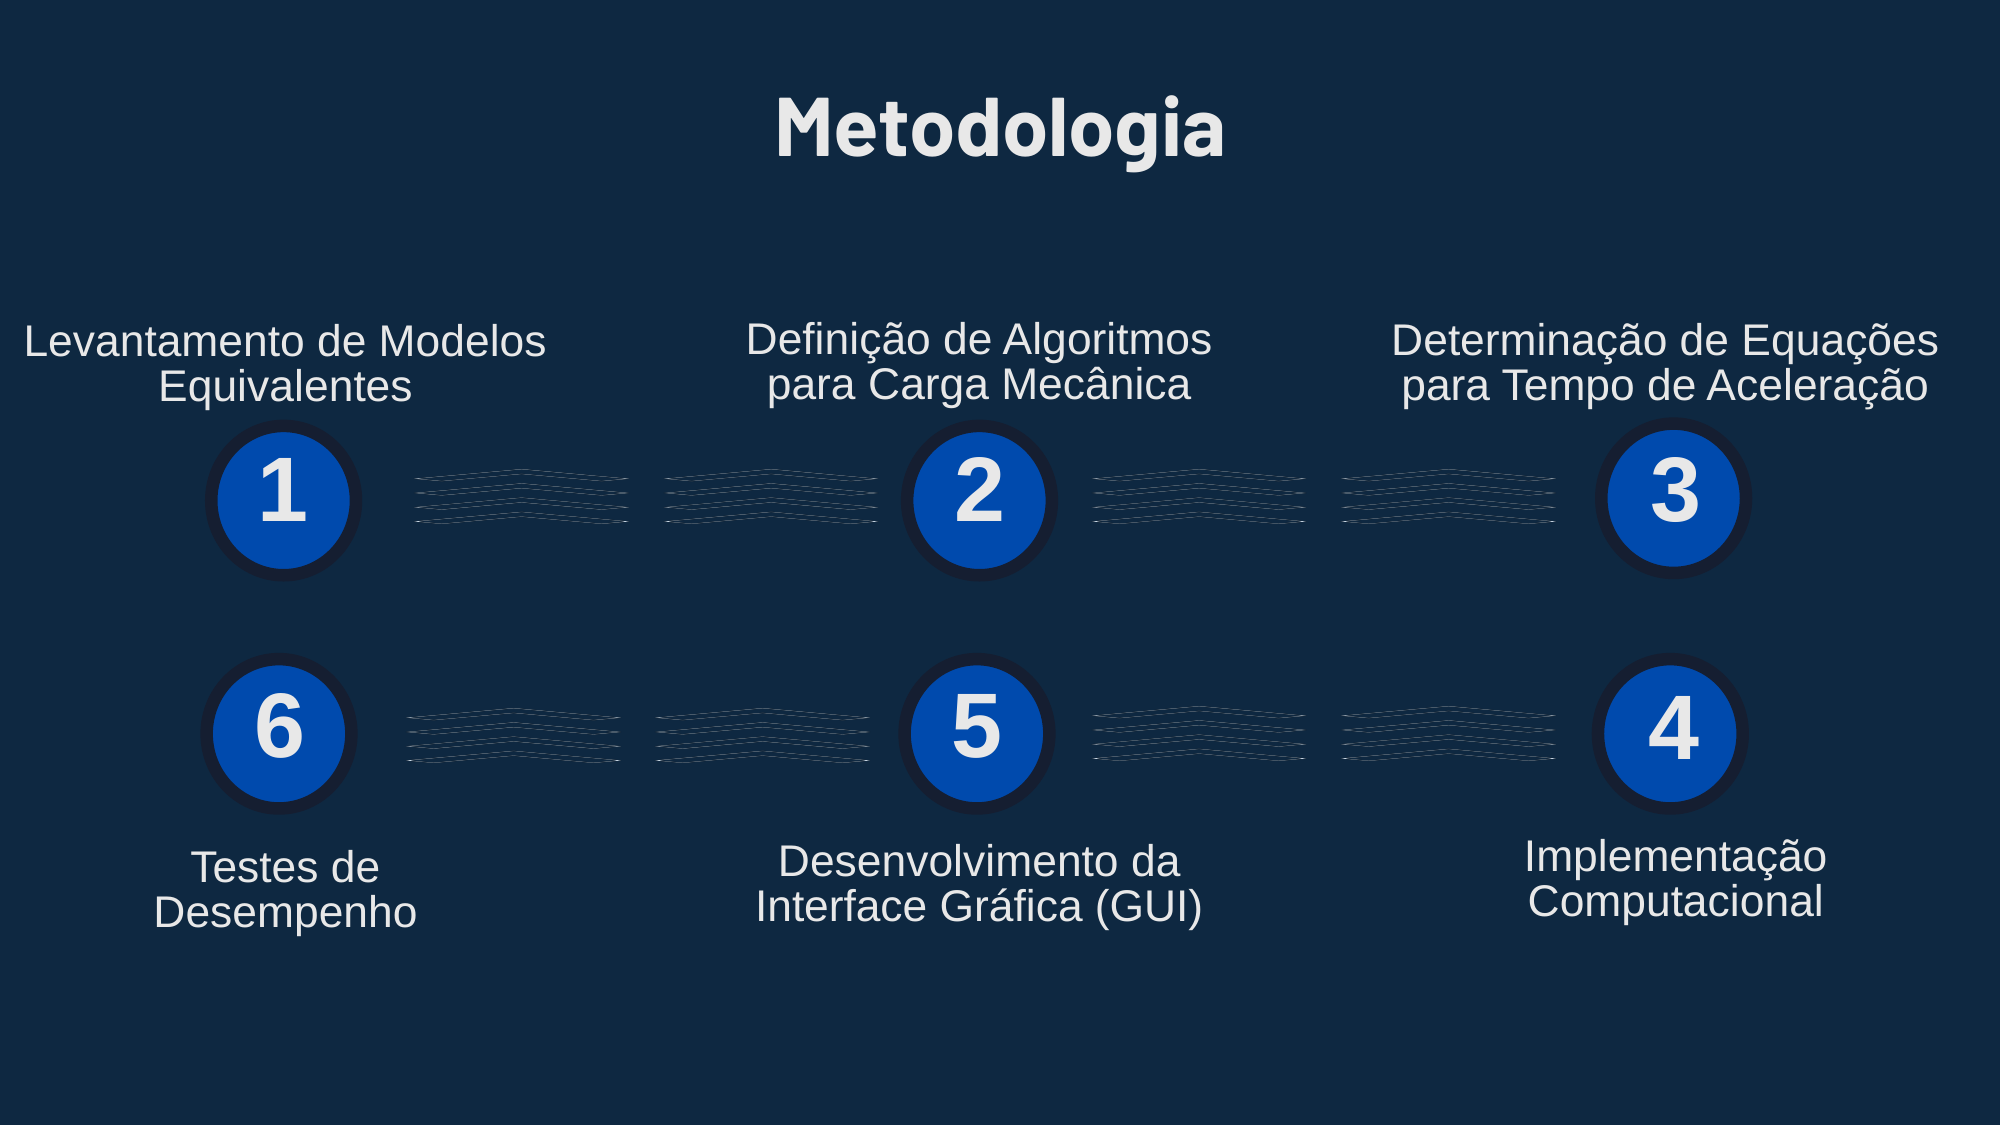

Metodologia
Definição de Algoritmos para Carga Mecânica
Determinação de Equações para Tempo de Aceleração
Levantamento de Modelos Equivalentes

1
2
3

6
5
4
Implementação Computacional
Desenvolvimento da Interface Gráfica (GUI)
Testes de Desempenho